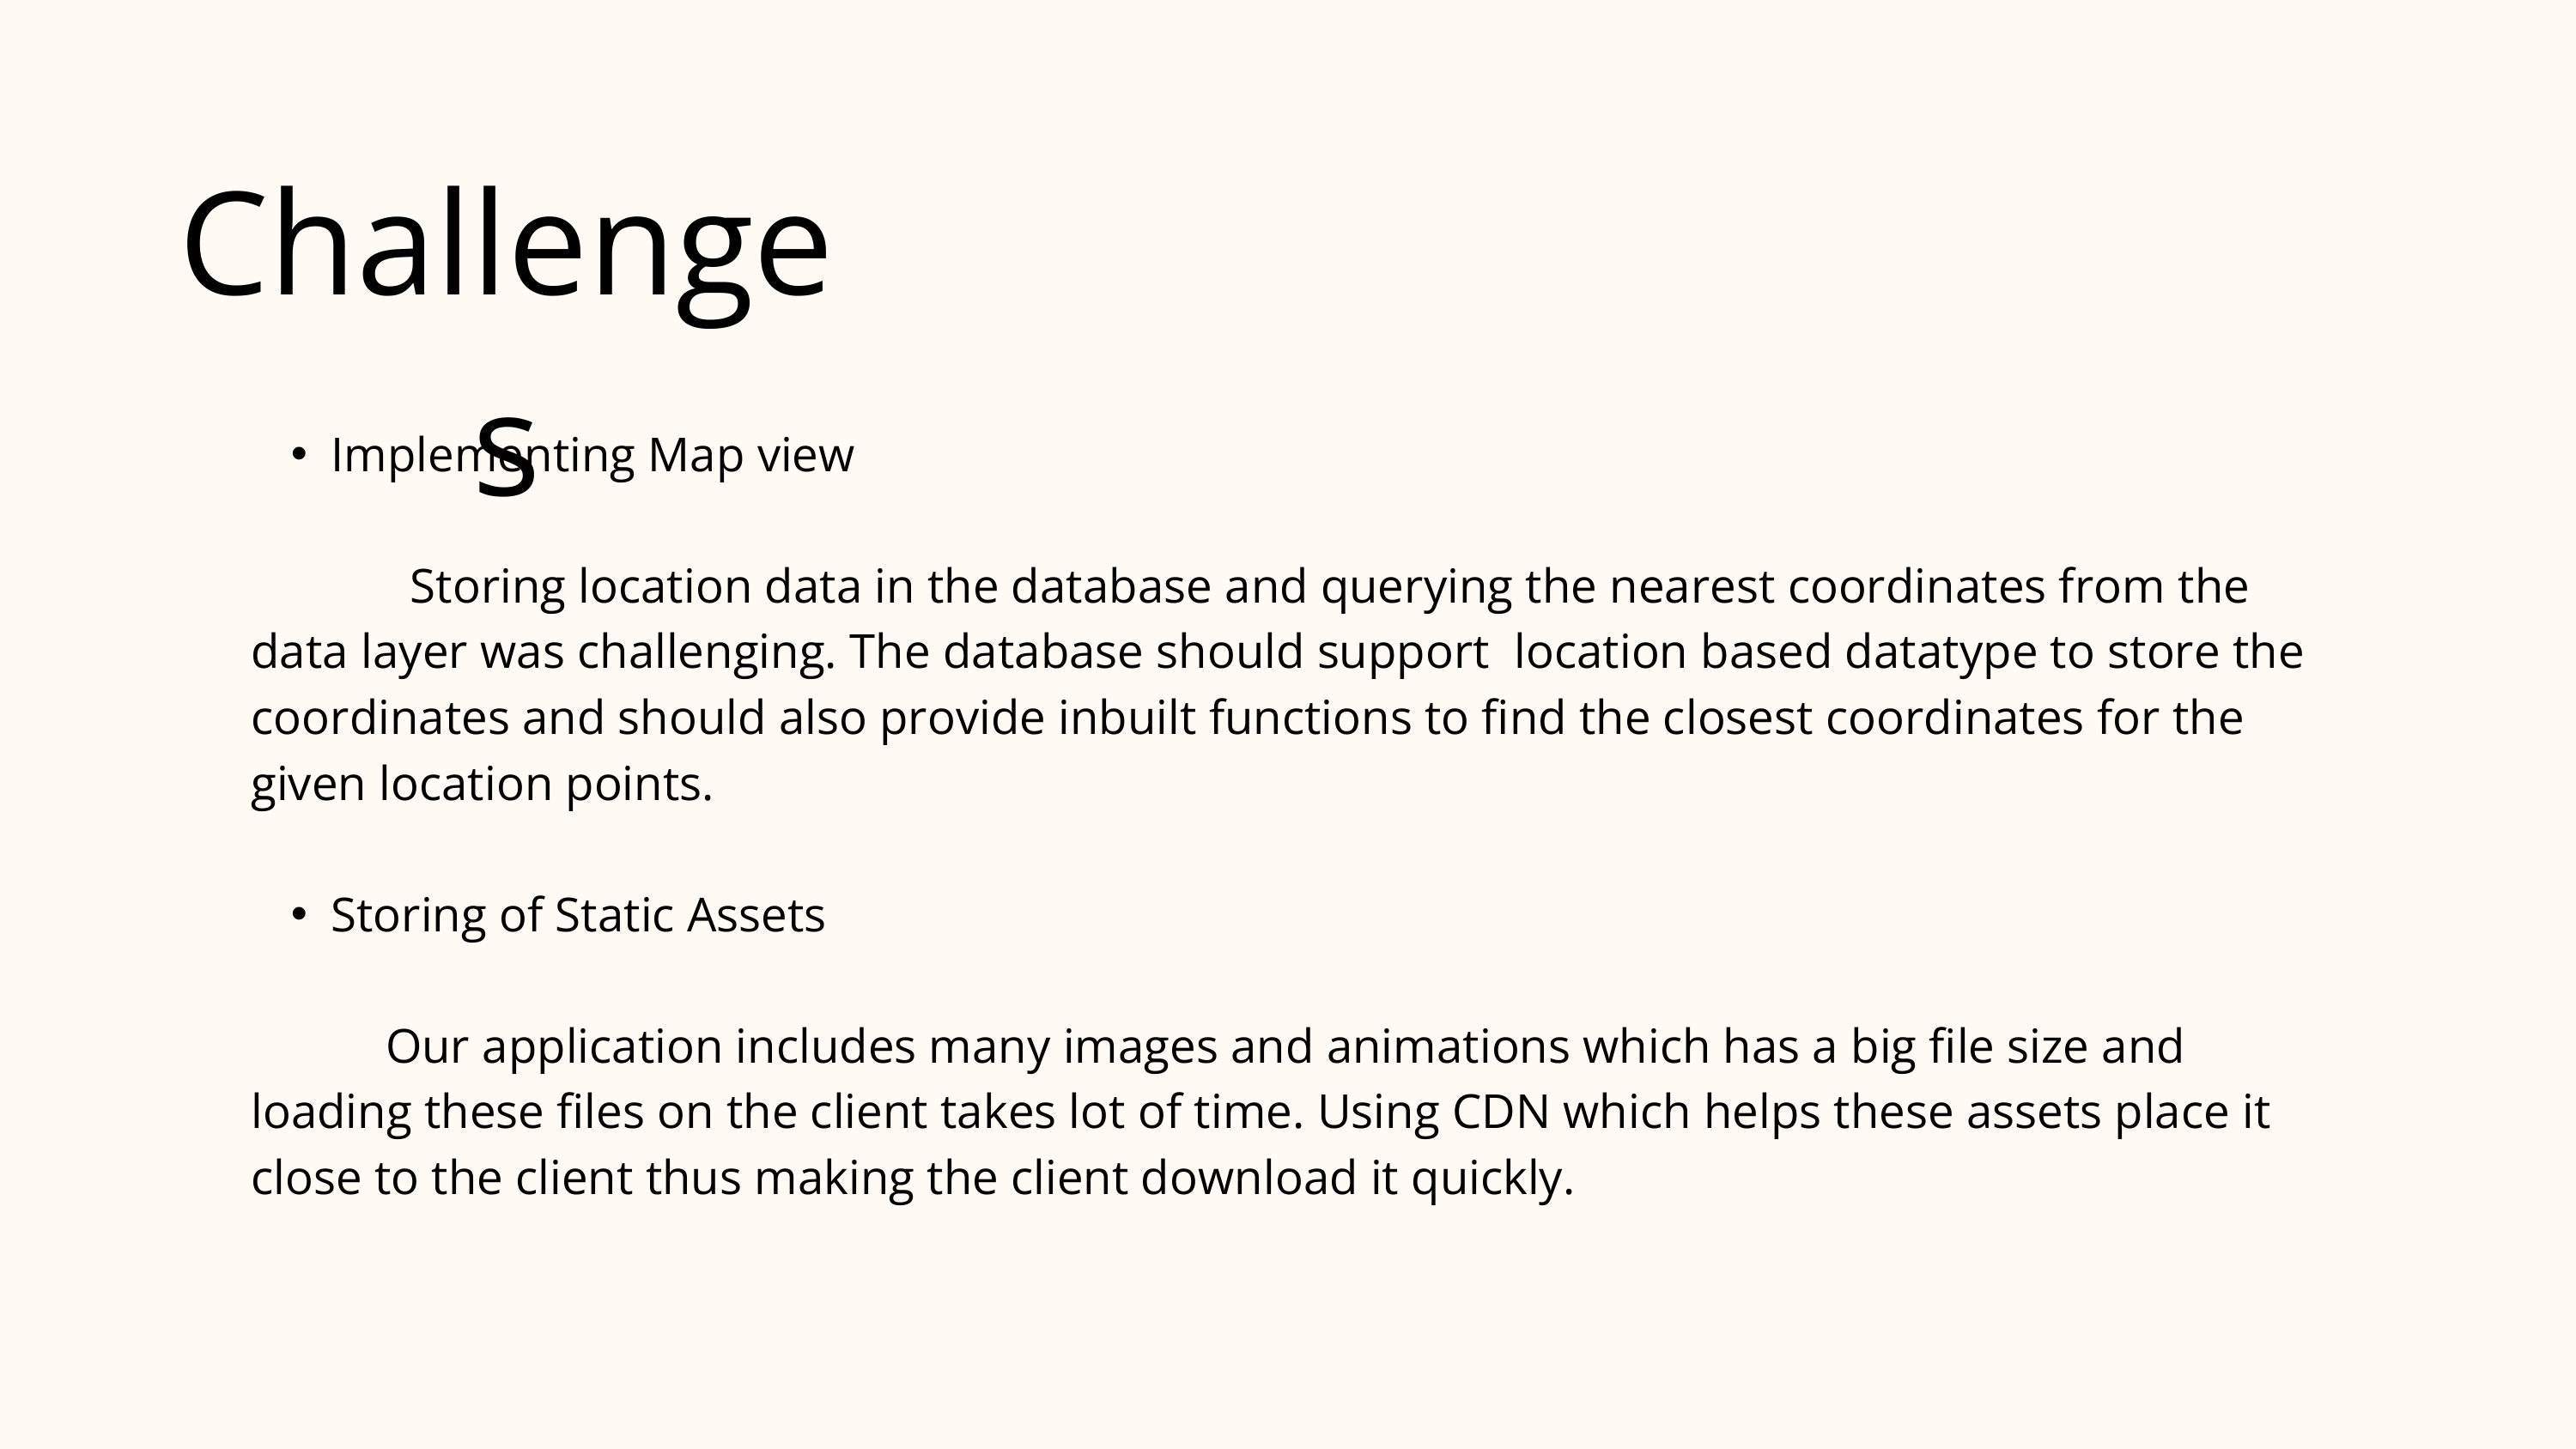

Challenges
Implementing Map view

             Storing location data in the database and querying the nearest coordinates from the data layer was challenging. The database should support  location based datatype to store the coordinates and should also provide inbuilt functions to find the closest coordinates for the given location points.

Storing of Static Assets

           Our application includes many images and animations which has a big file size and  loading these files on the client takes lot of time. Using CDN which helps these assets place it close to the client thus making the client download it quickly.